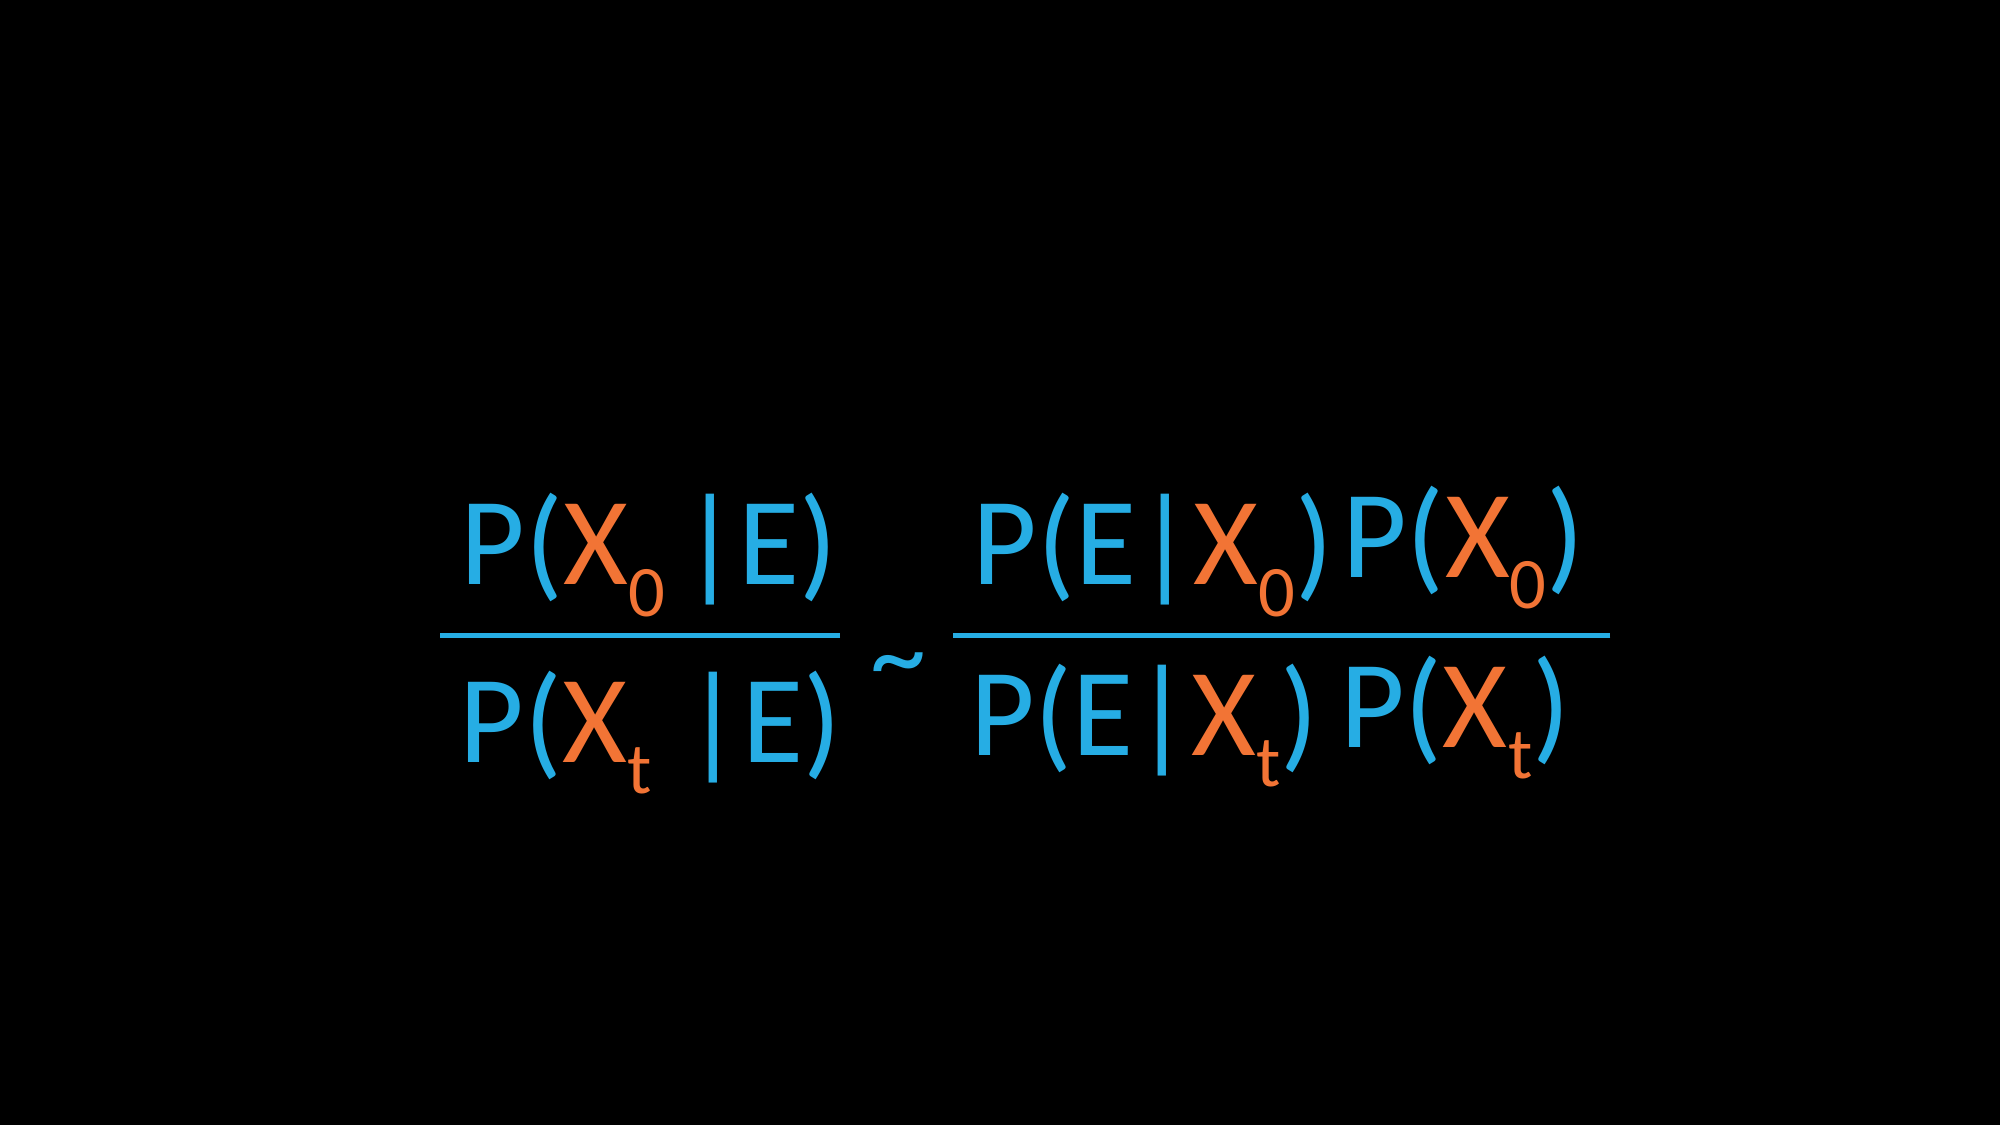

P(X0)
P(X0 |E)
P(E|X0)
~
P(Xt)
P(E|Xt)
P(Xt  |E)